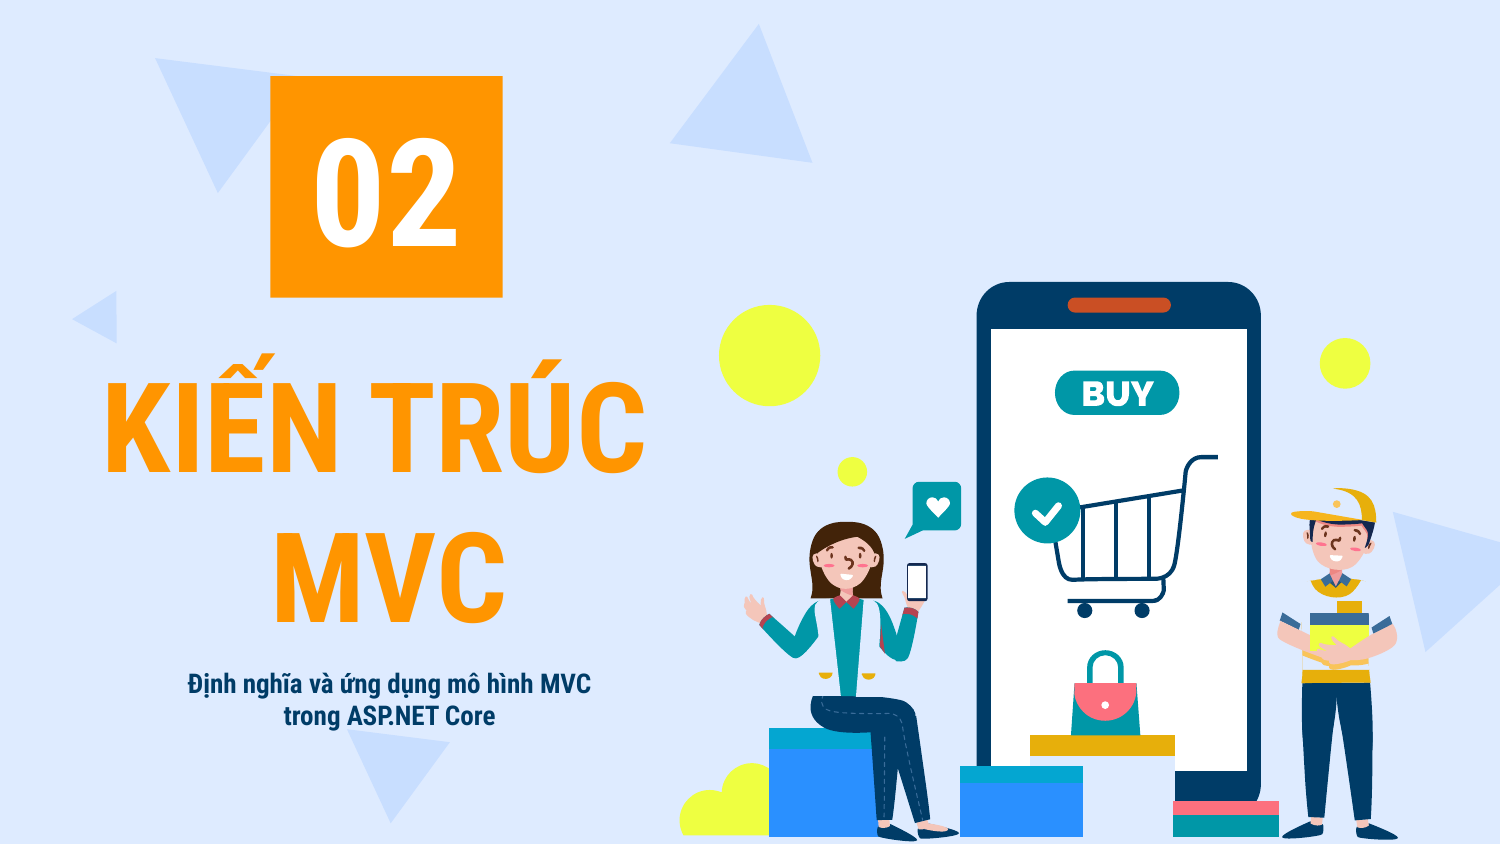

02

# KIẾN TRÚC MVC
Định nghĩa và ứng dụng mô hình MVC
trong ASP.NET Core